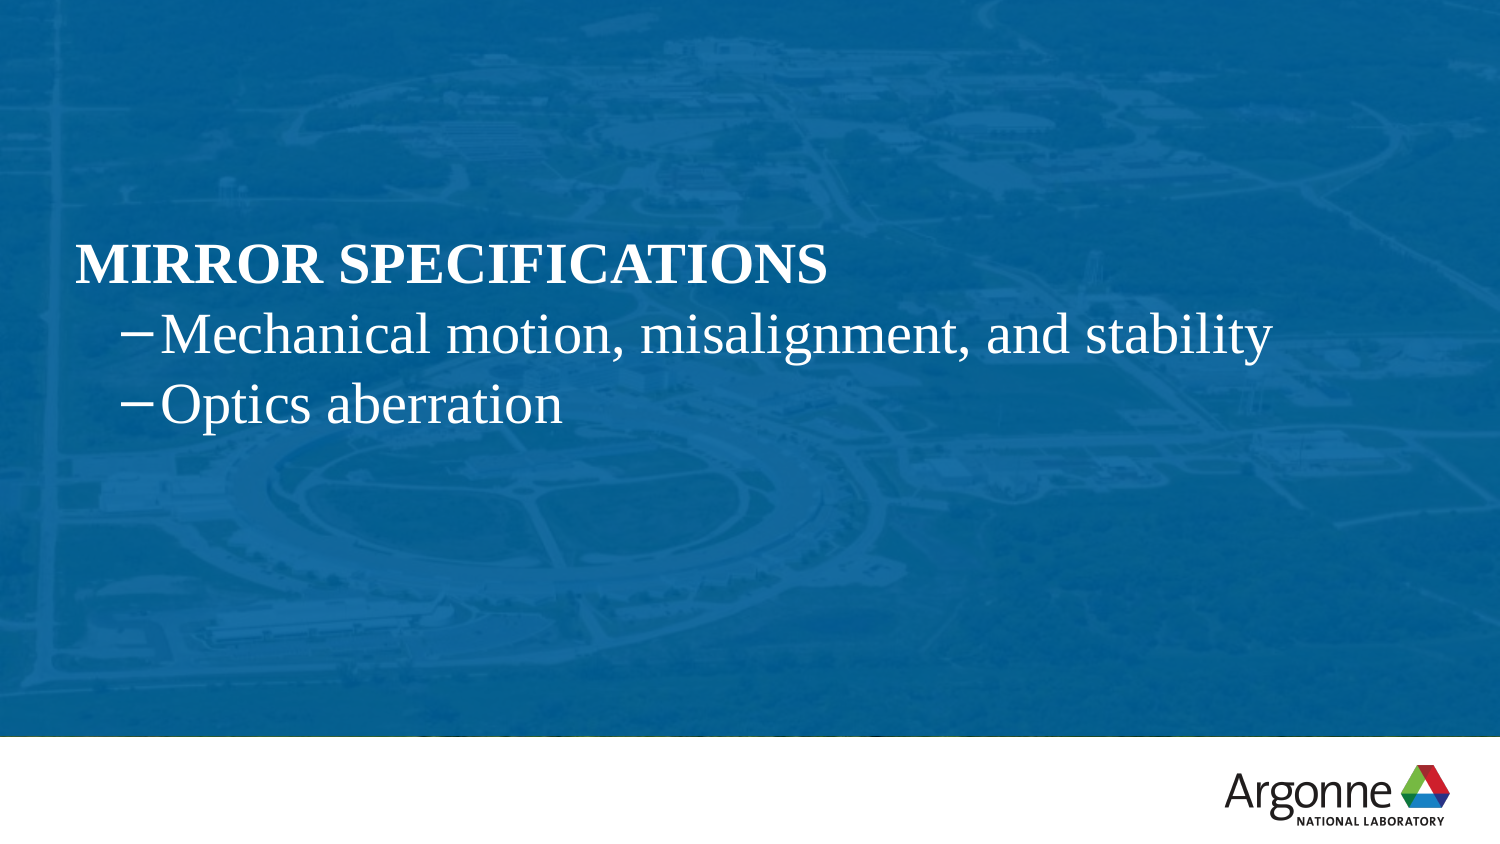

Mirror specifications
Mechanical motion, misalignment, and stability
Optics aberration